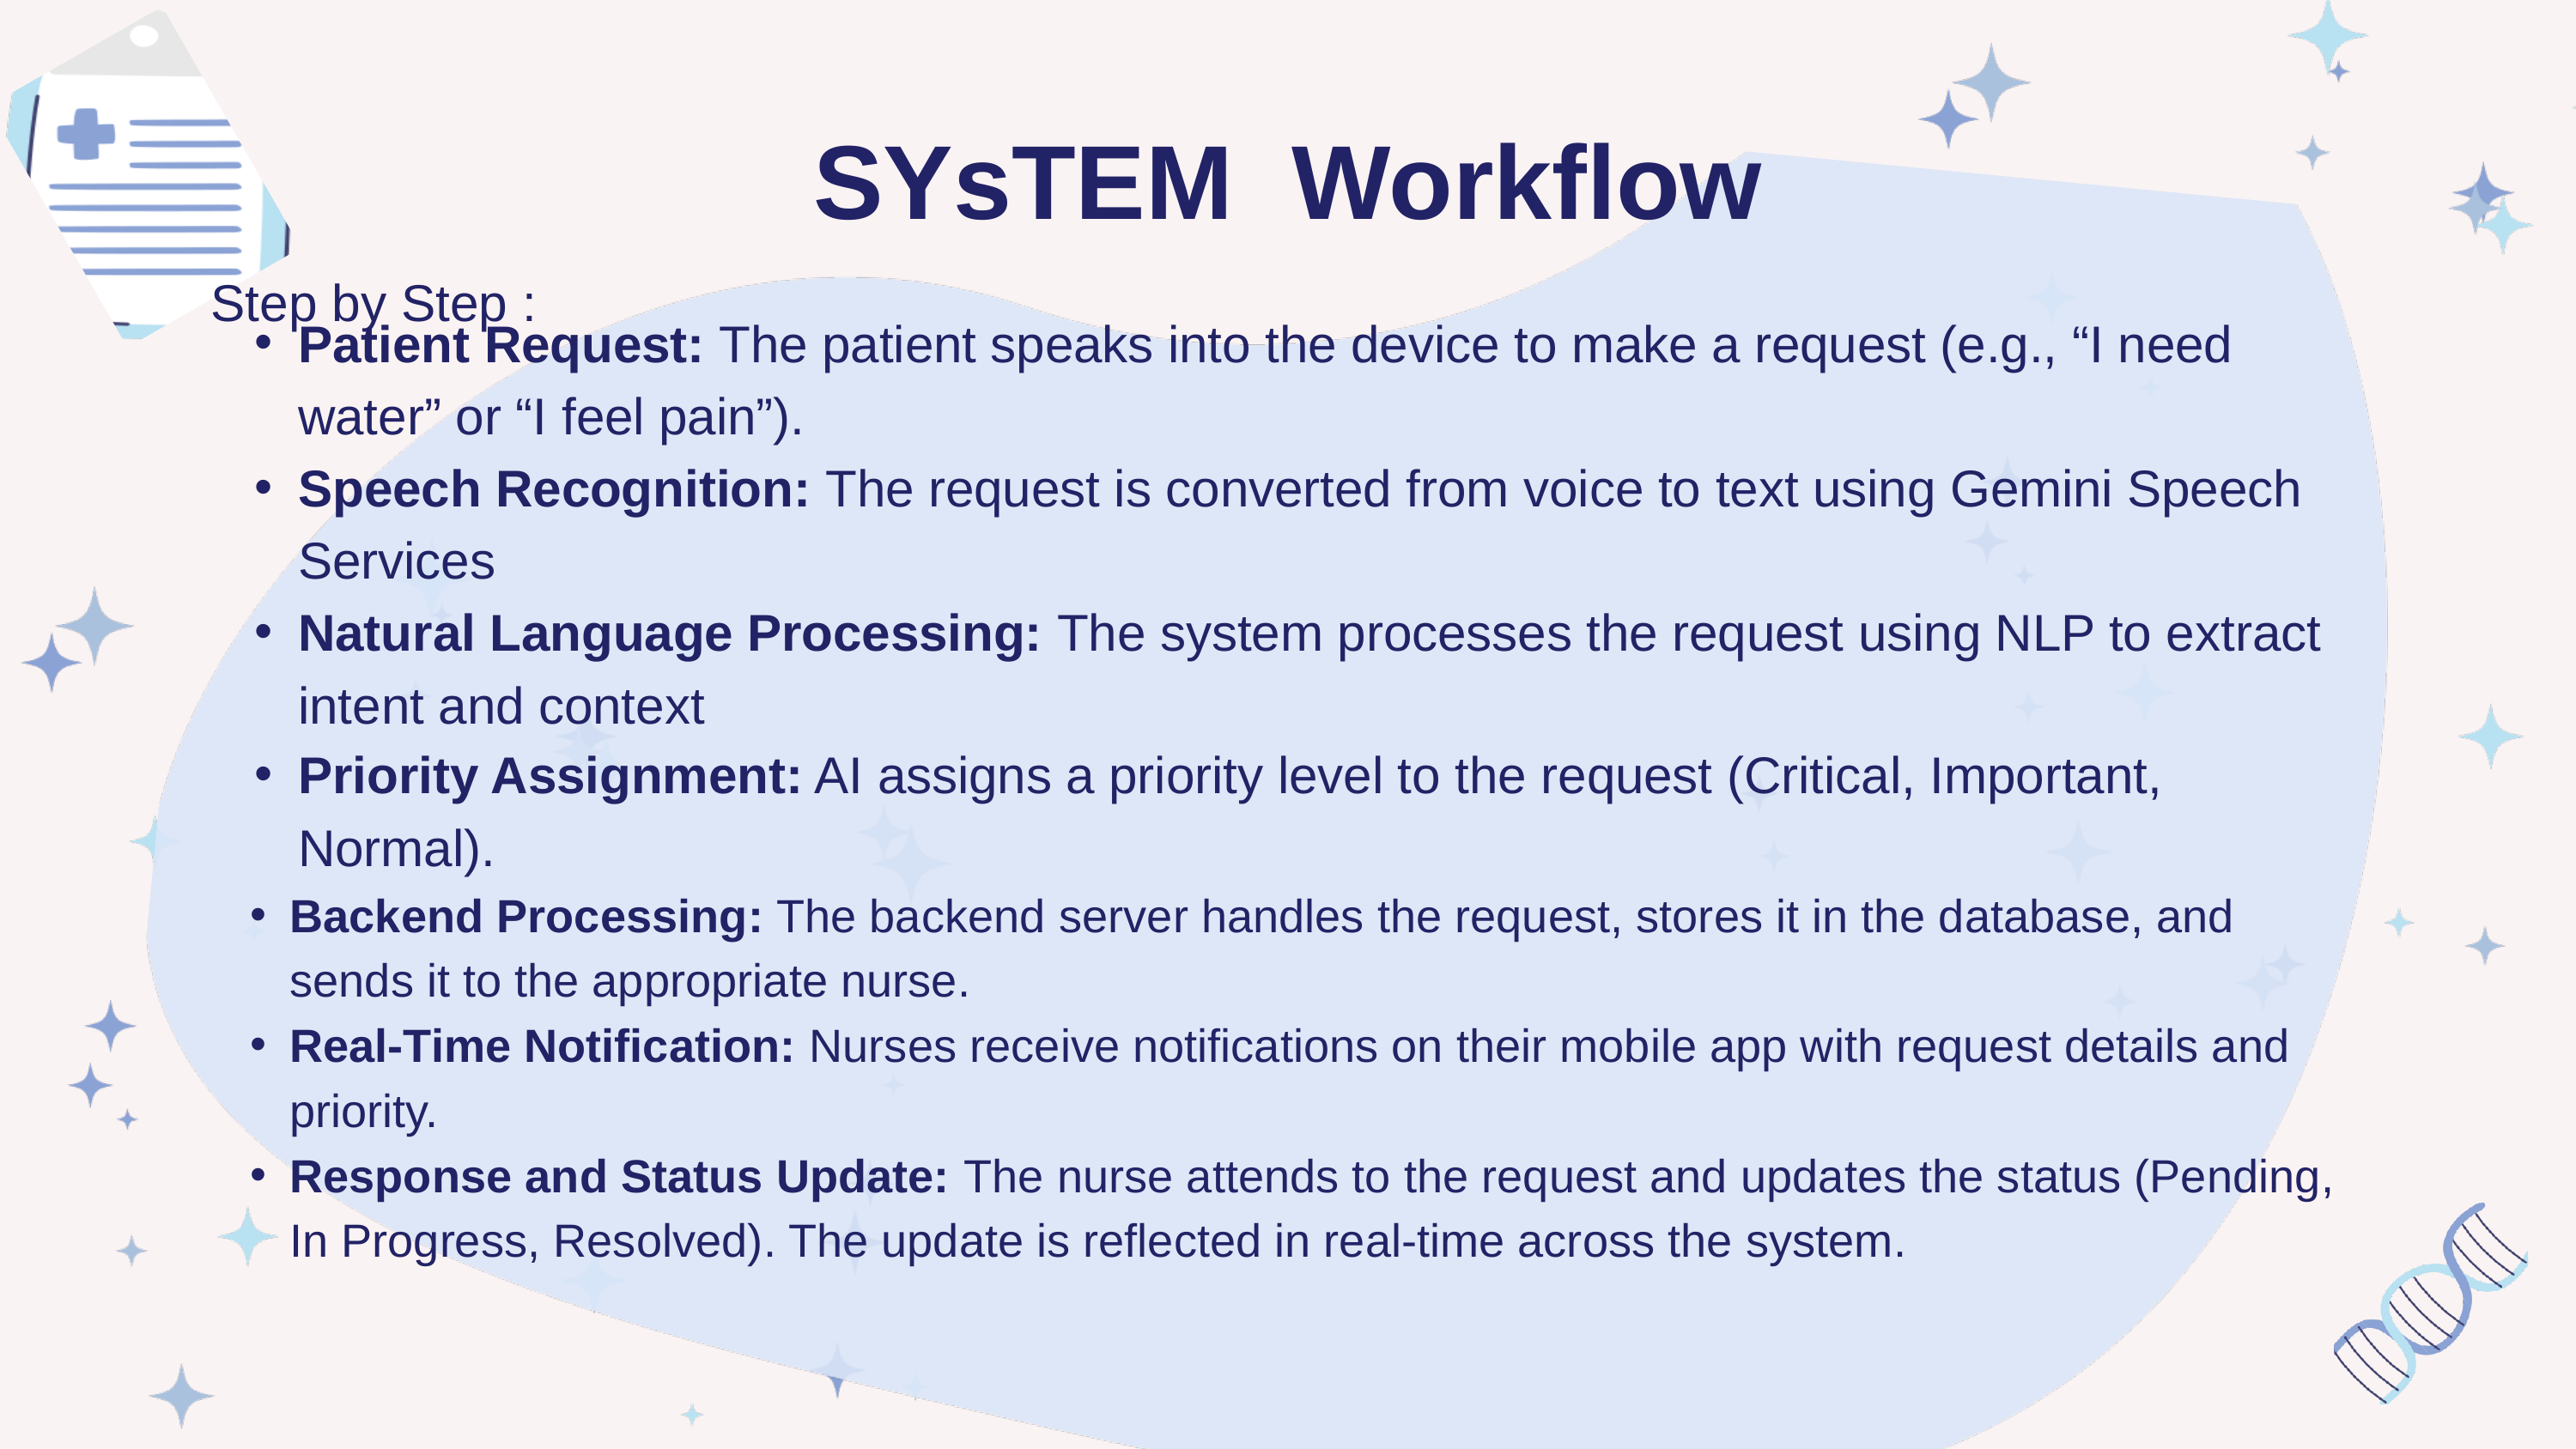

SYsTEM  Workflow

Step by Step :
Patient Request: The patient speaks into the device to make a request (e.g., “I need water” or “I feel pain”).
Speech Recognition: The request is converted from voice to text using Gemini Speech Services
Natural Language Processing: The system processes the request using NLP to extract intent and context

Priority Assignment: AI assigns a priority level to the request (Critical, Important, Normal).
Backend Processing: The backend server handles the request, stores it in the database, and sends it to the appropriate nurse.
Real-Time Notification: Nurses receive notifications on their mobile app with request details and priority.
Response and Status Update: The nurse attends to the request and updates the status (Pending, In Progress, Resolved). The update is reflected in real-time across the system.